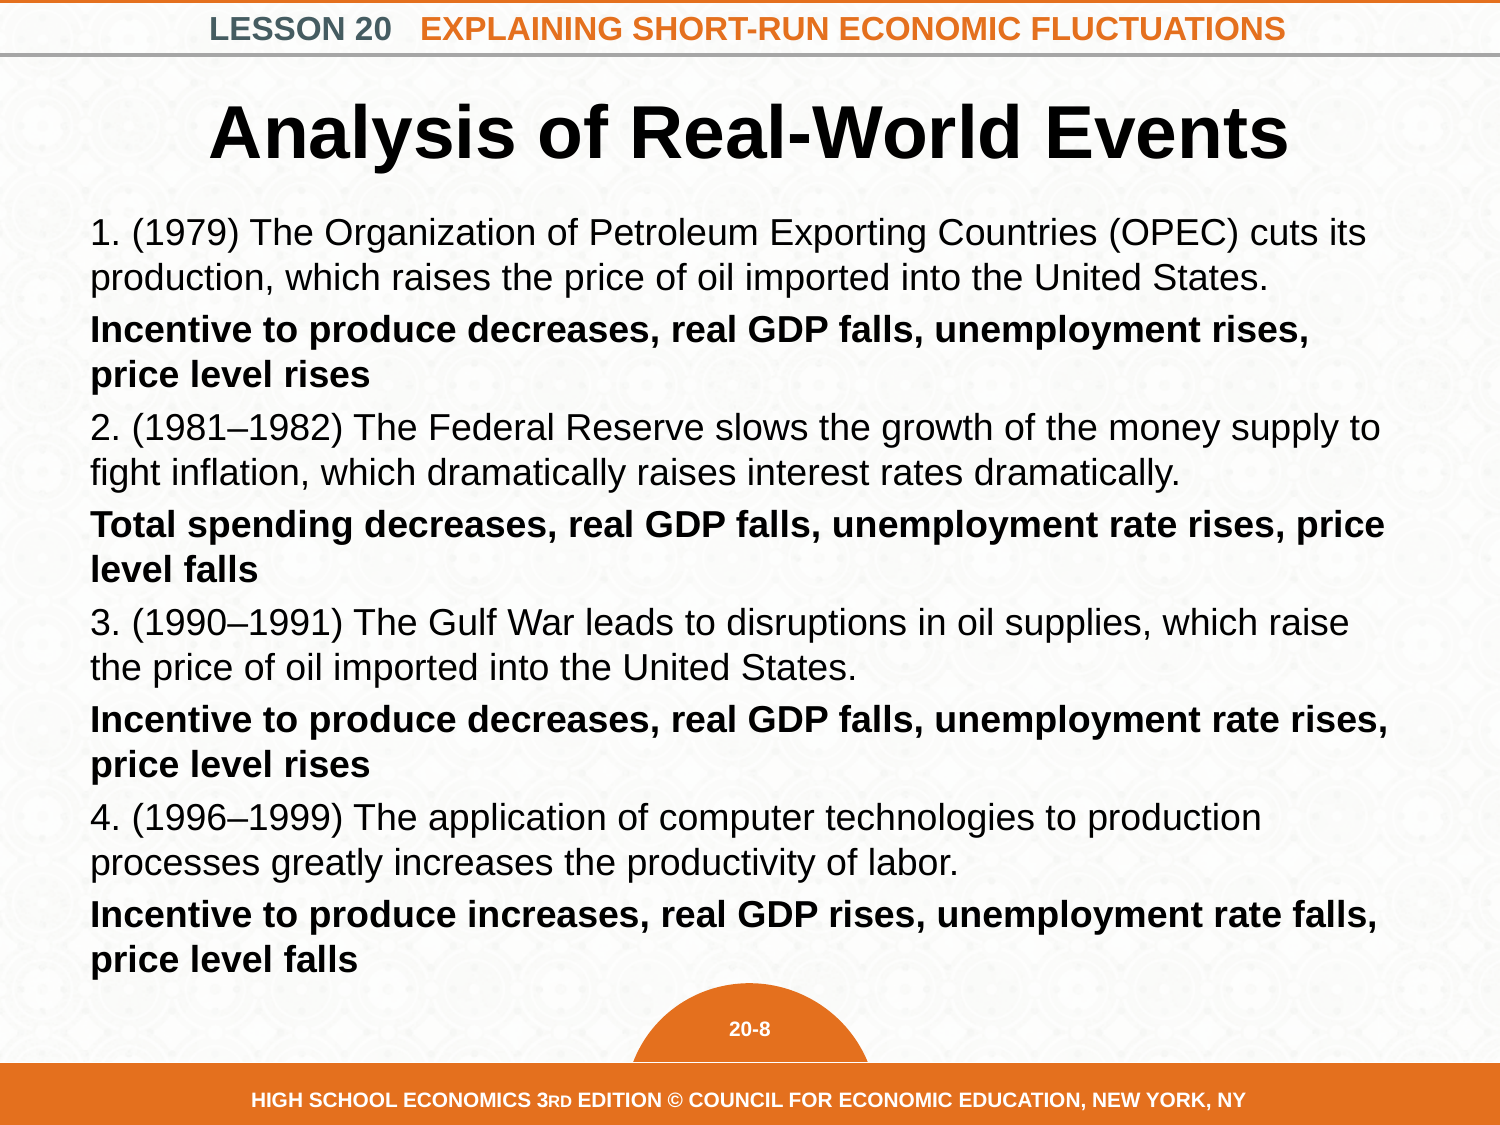

# Analysis of Real-World Events
1. (1979) The Organization of Petroleum Exporting Countries (OPEC) cuts its production, which raises the price of oil imported into the United States.
Incentive to produce decreases, real GDP falls, unemployment rises, price level rises
2. (1981–1982) The Federal Reserve slows the growth of the money supply to fight inflation, which dramatically raises interest rates dramatically.
Total spending decreases, real GDP falls, unemployment rate rises, price level falls
3. (1990–1991) The Gulf War leads to disruptions in oil supplies, which raise the price of oil imported into the United States.
Incentive to produce decreases, real GDP falls, unemployment rate rises, price level rises
4. (1996–1999) The application of computer technologies to production processes greatly increases the productivity of labor.
Incentive to produce increases, real GDP rises, unemployment rate falls, price level falls